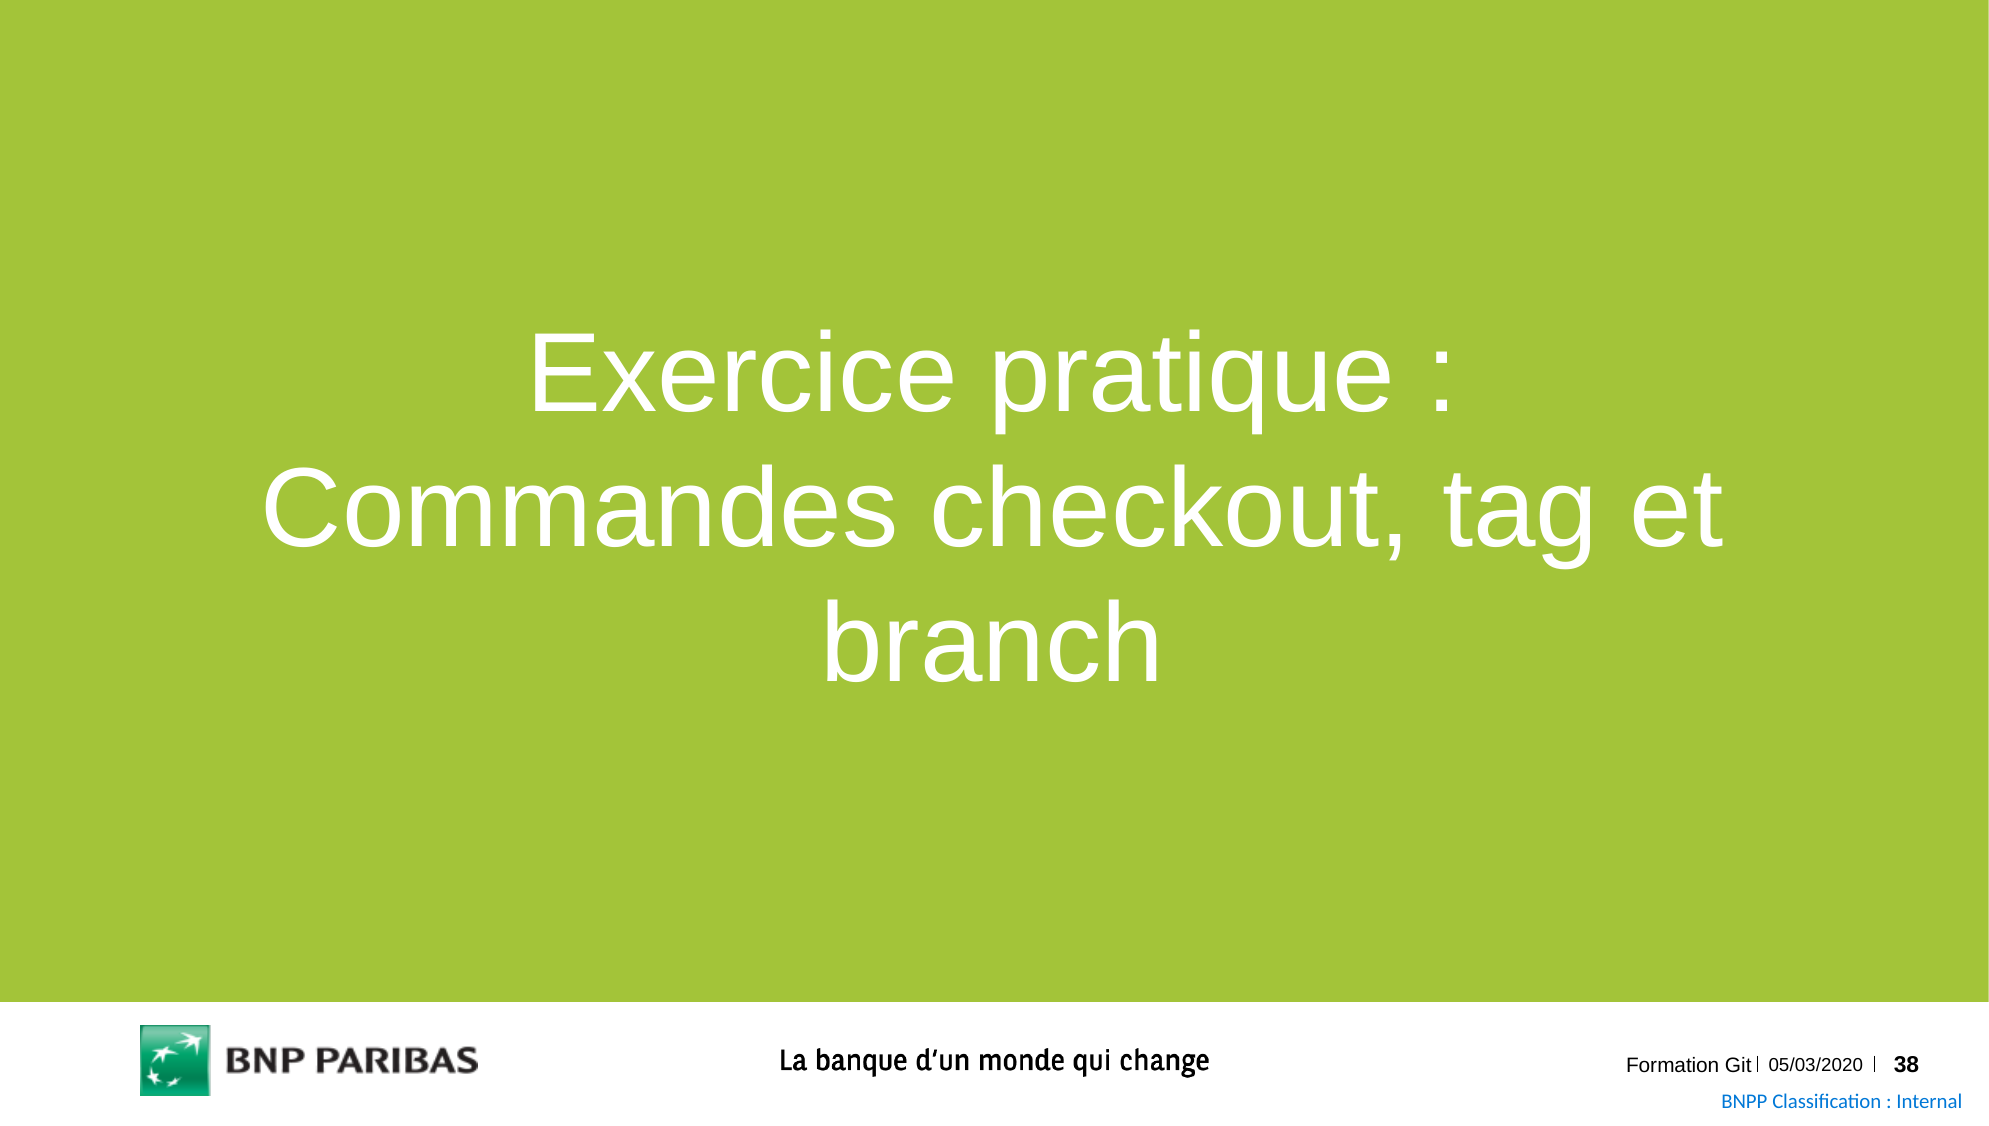

Exercice pratique :
Commandes checkout, tag et branch
Formation Git
05/03/2020
38